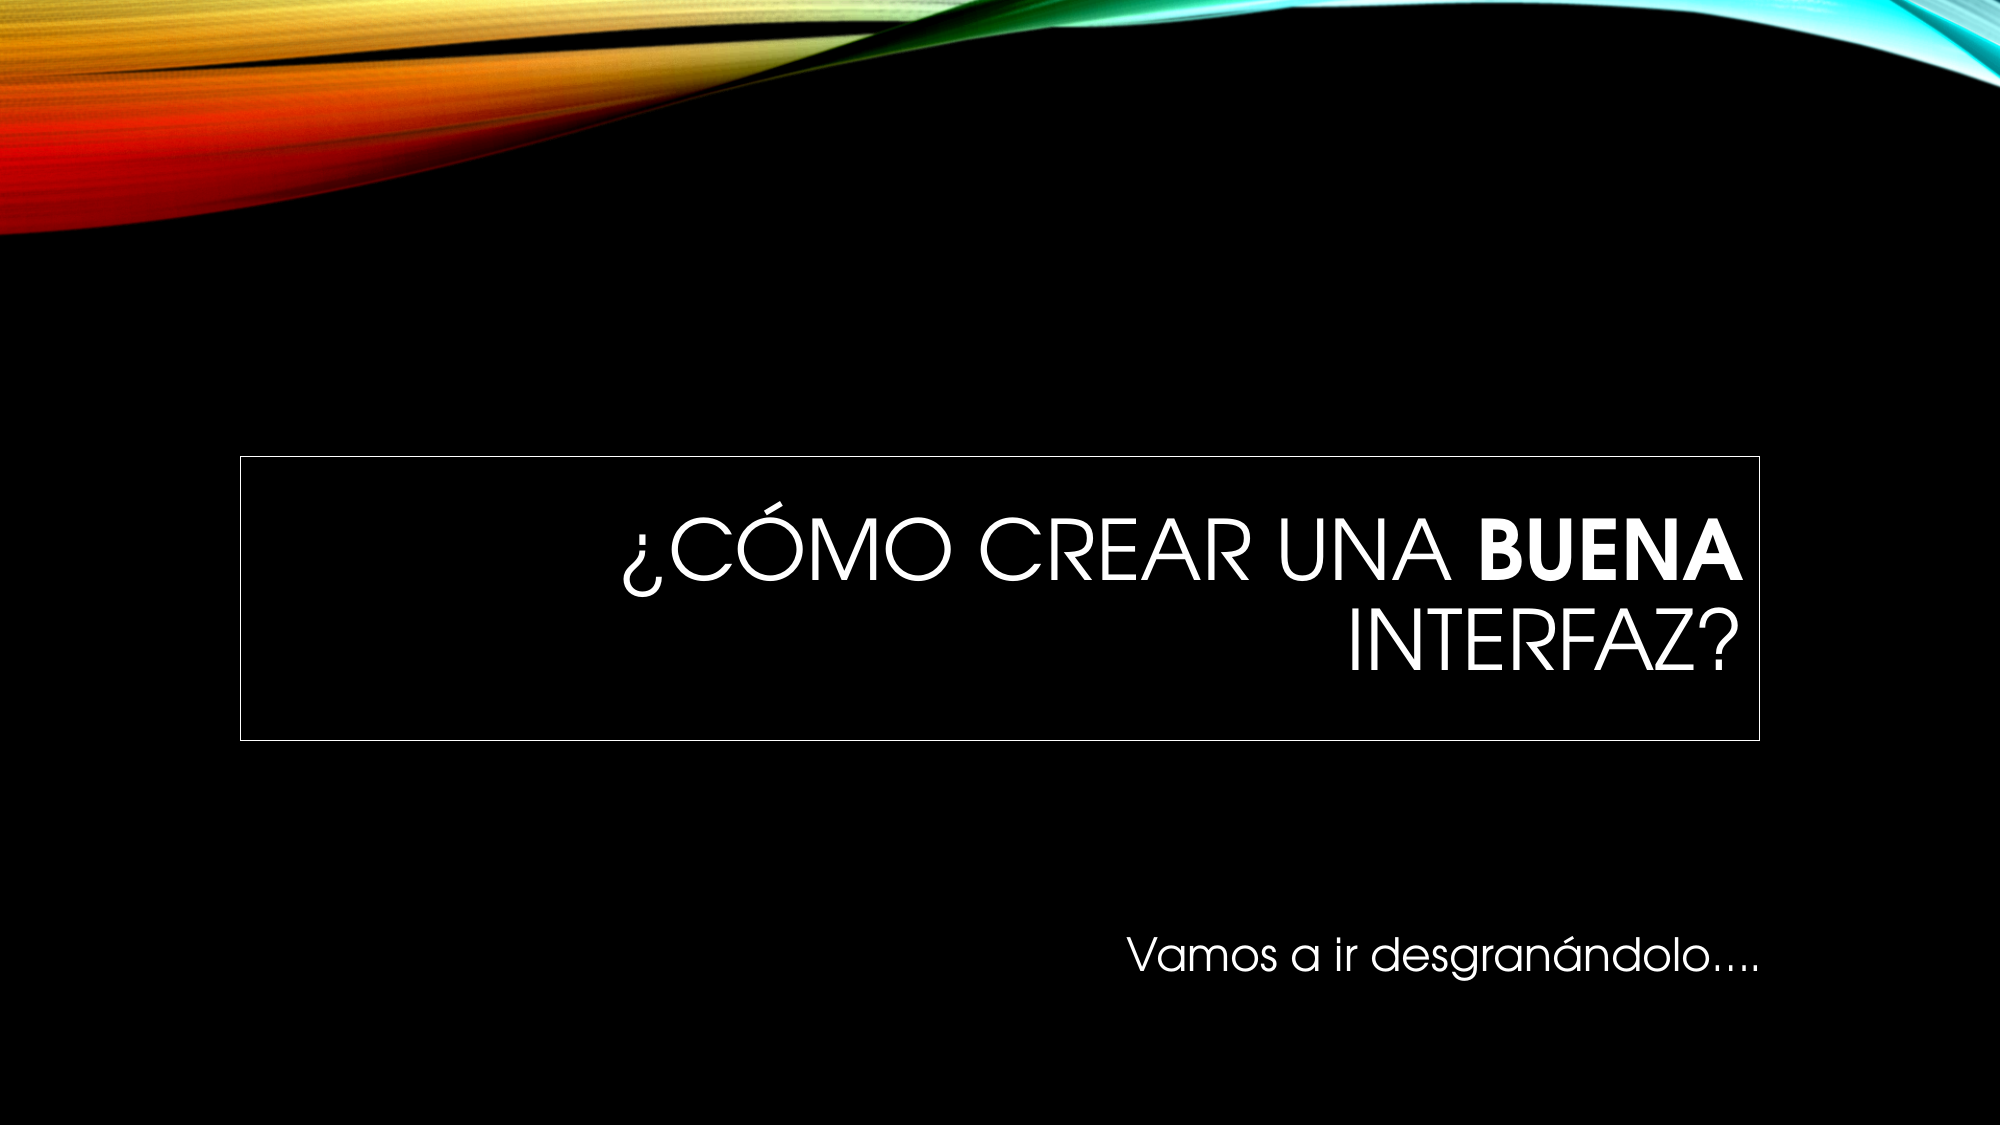

# ¿Cómo crear una buena interfaz?
Vamos a ir desgranándolo….